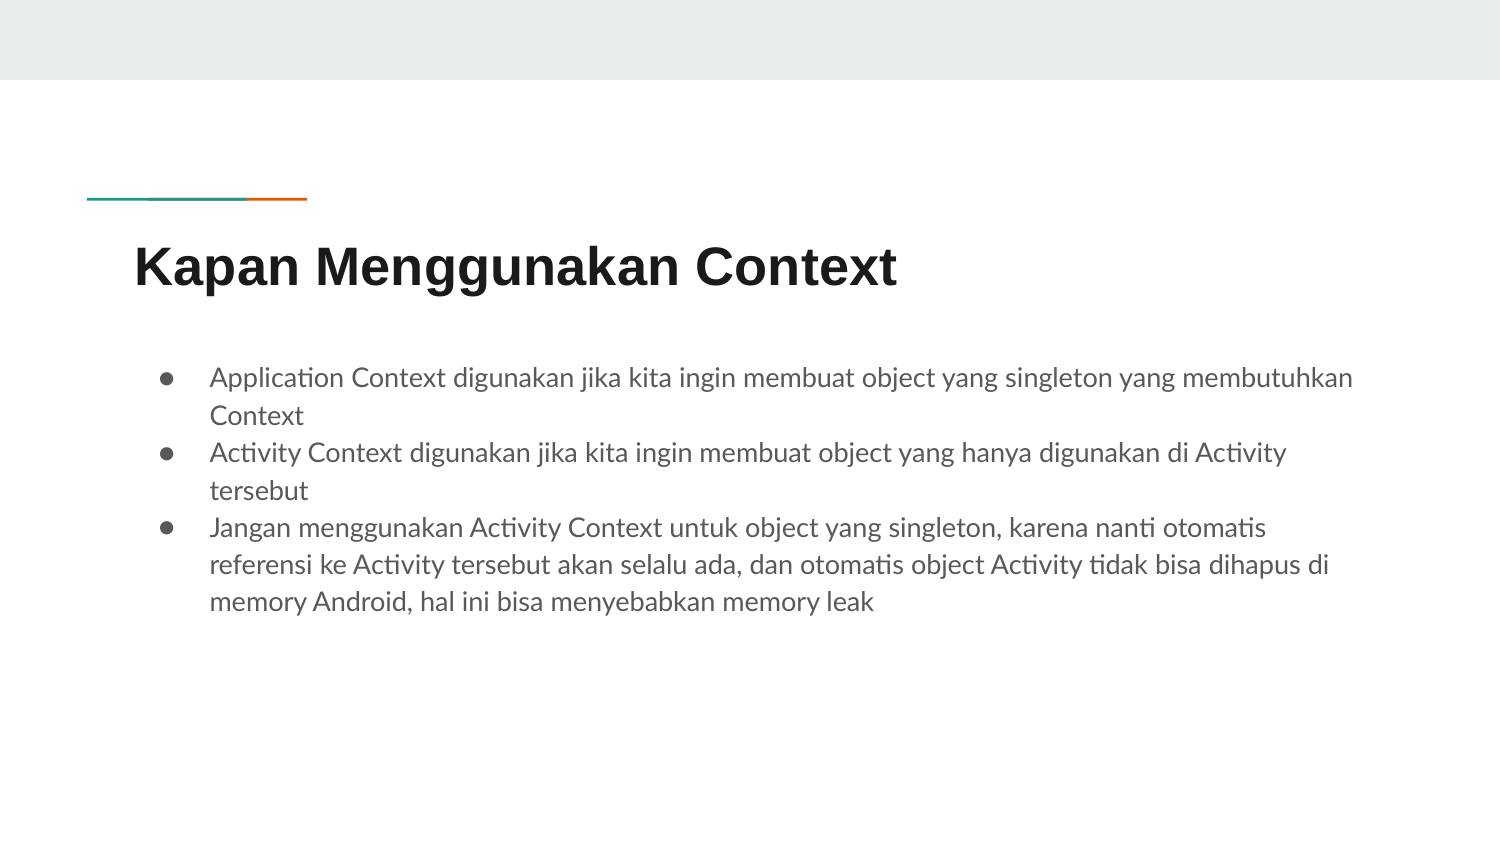

# Kapan Menggunakan Context
Application Context digunakan jika kita ingin membuat object yang singleton yang membutuhkan Context
Activity Context digunakan jika kita ingin membuat object yang hanya digunakan di Activity tersebut
Jangan menggunakan Activity Context untuk object yang singleton, karena nanti otomatis referensi ke Activity tersebut akan selalu ada, dan otomatis object Activity tidak bisa dihapus di memory Android, hal ini bisa menyebabkan memory leak